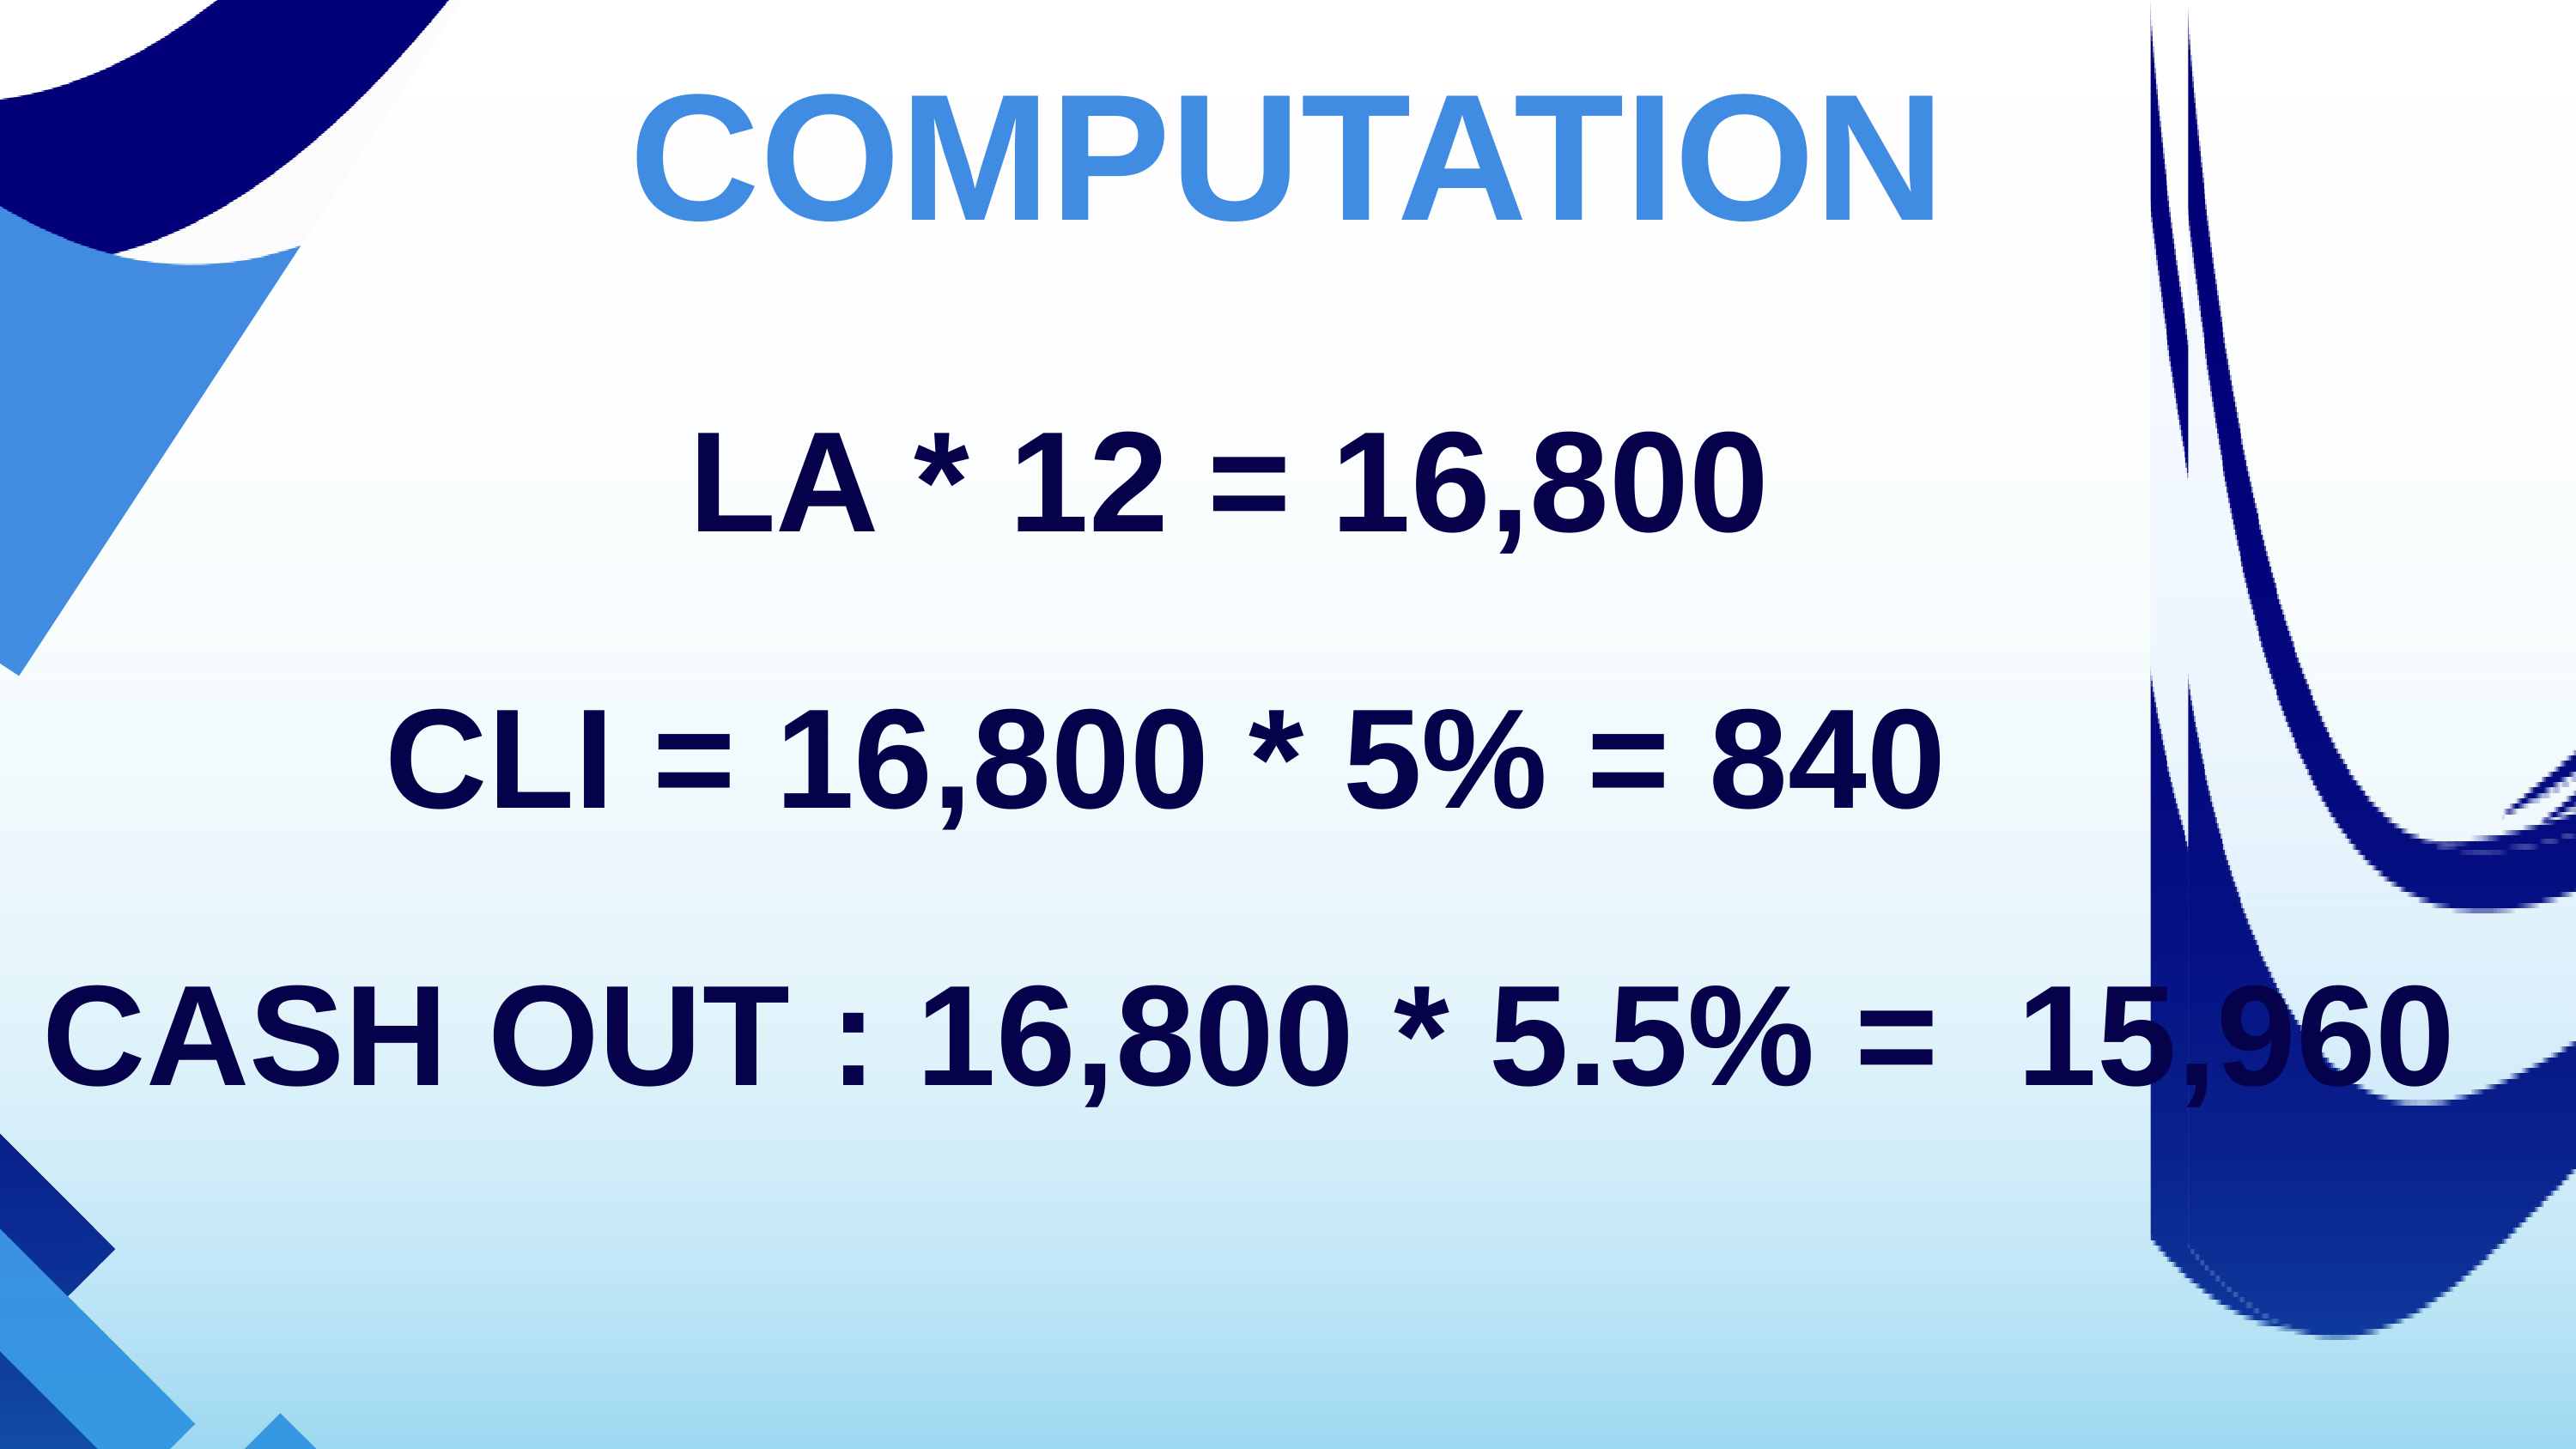

COMPUTATION

LA * 12 = 16,800

OneP
CLI = 16,800 * 5% = 840
CASH OUT : 16,800 * 5.5% =  15,960